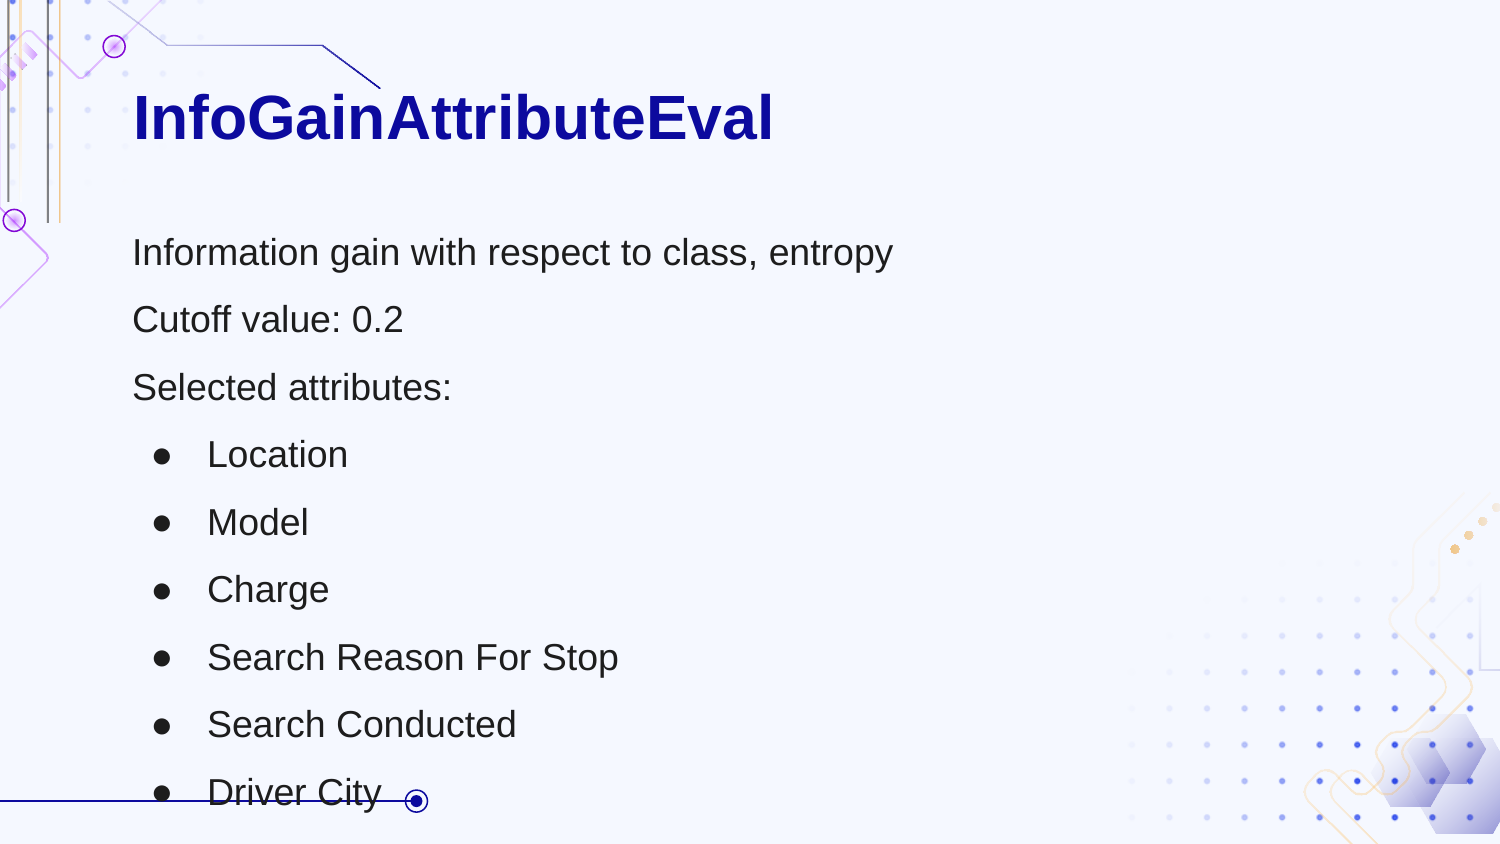

# InfoGainAttributeEval
Information gain with respect to class, entropy
Cutoff value: 0.2
Selected attributes:
Location
Model
Charge
Search Reason For Stop
Search Conducted
Driver City